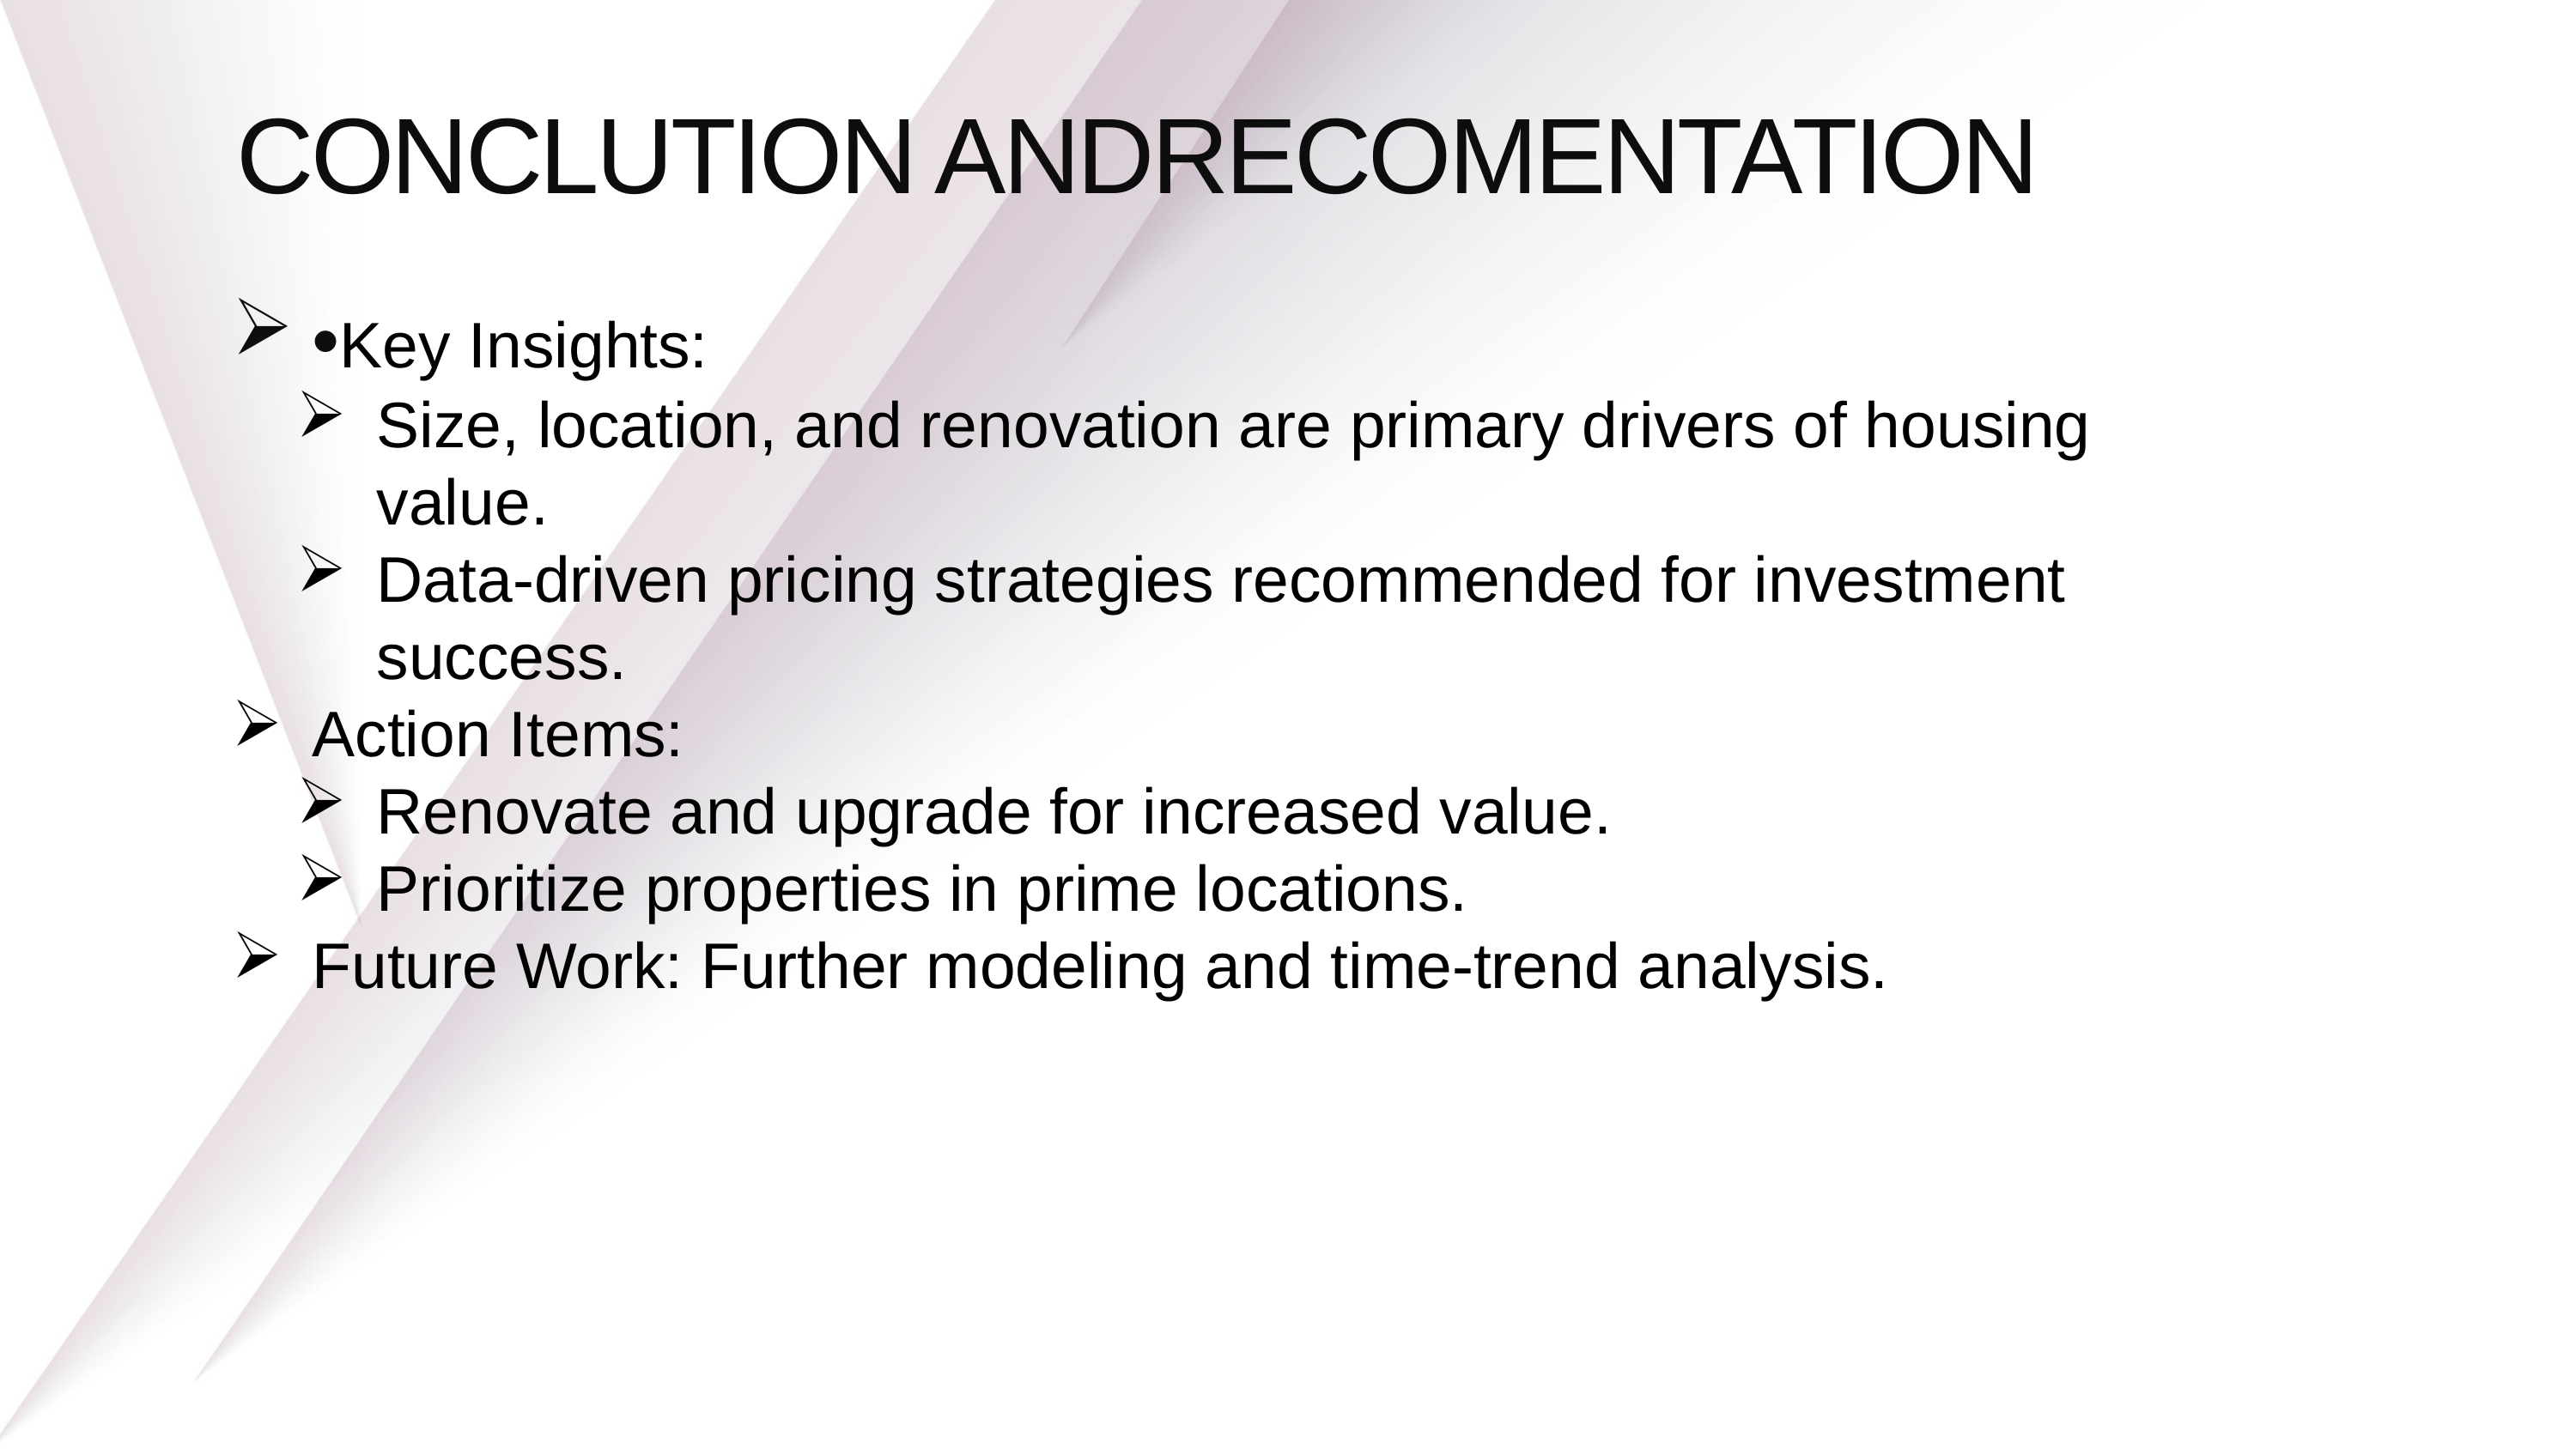

CONCLUTION ANDRECOMENTATION
•Key Insights:
Size, location, and renovation are primary drivers of housing value.
Data-driven pricing strategies recommended for investment success.
Action Items:
Renovate and upgrade for increased value.
Prioritize properties in prime locations.
Future Work: Further modeling and time-trend analysis.